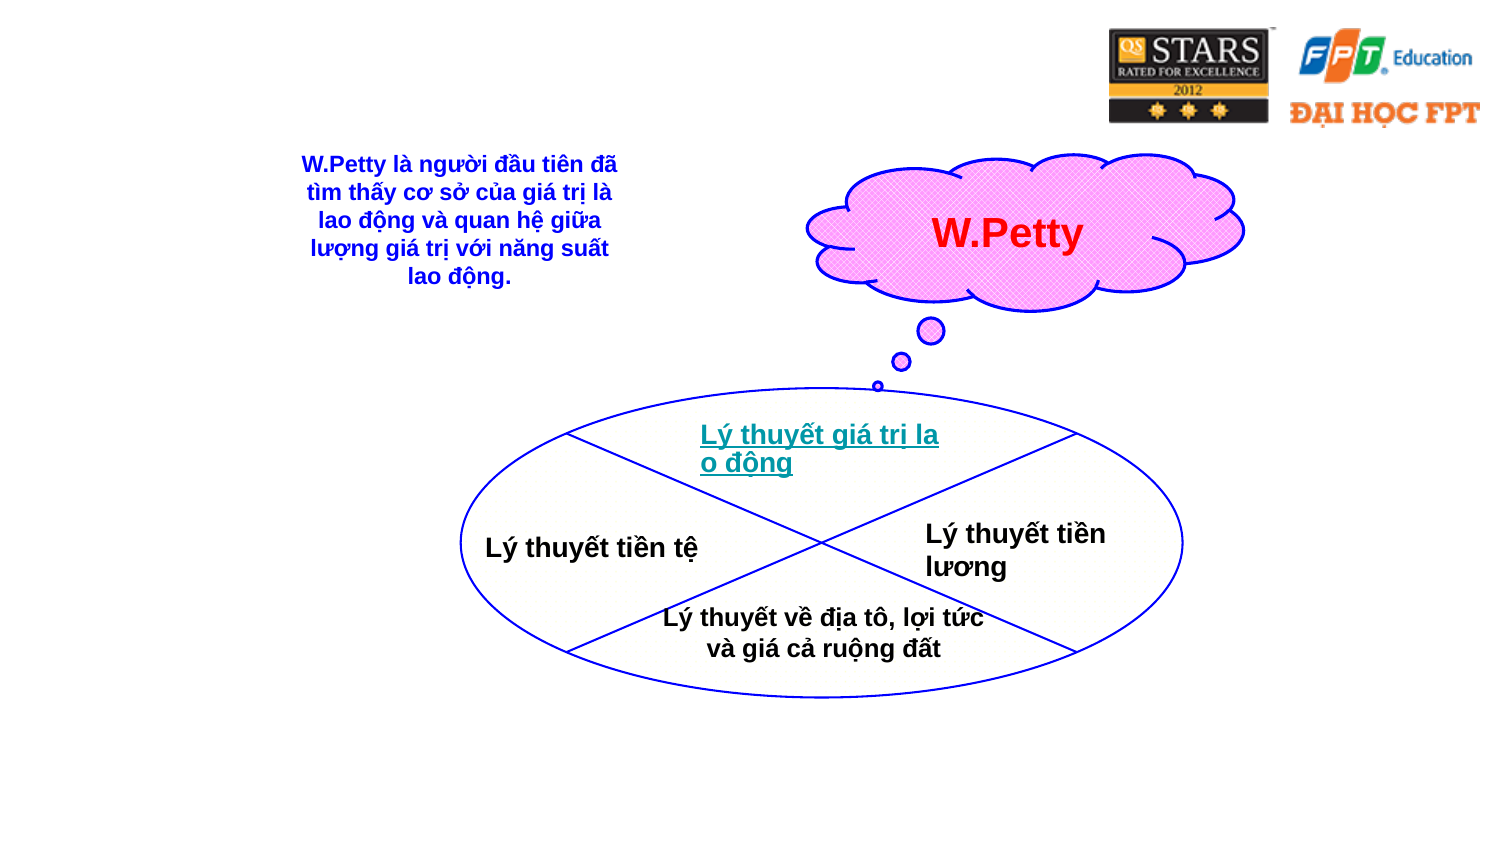

W.Petty là người đầu tiên đã tìm thấy cơ sở của giá trị là lao động và quan hệ giữa lượng giá trị với năng suất lao động.

W.Petty

Lý thuyết giá trị lao động
Lý thuyết tiền lương
Lý thuyết tiền tệ
Lý thuyết về địa tô, lợi tức và giá cả ruộng đất